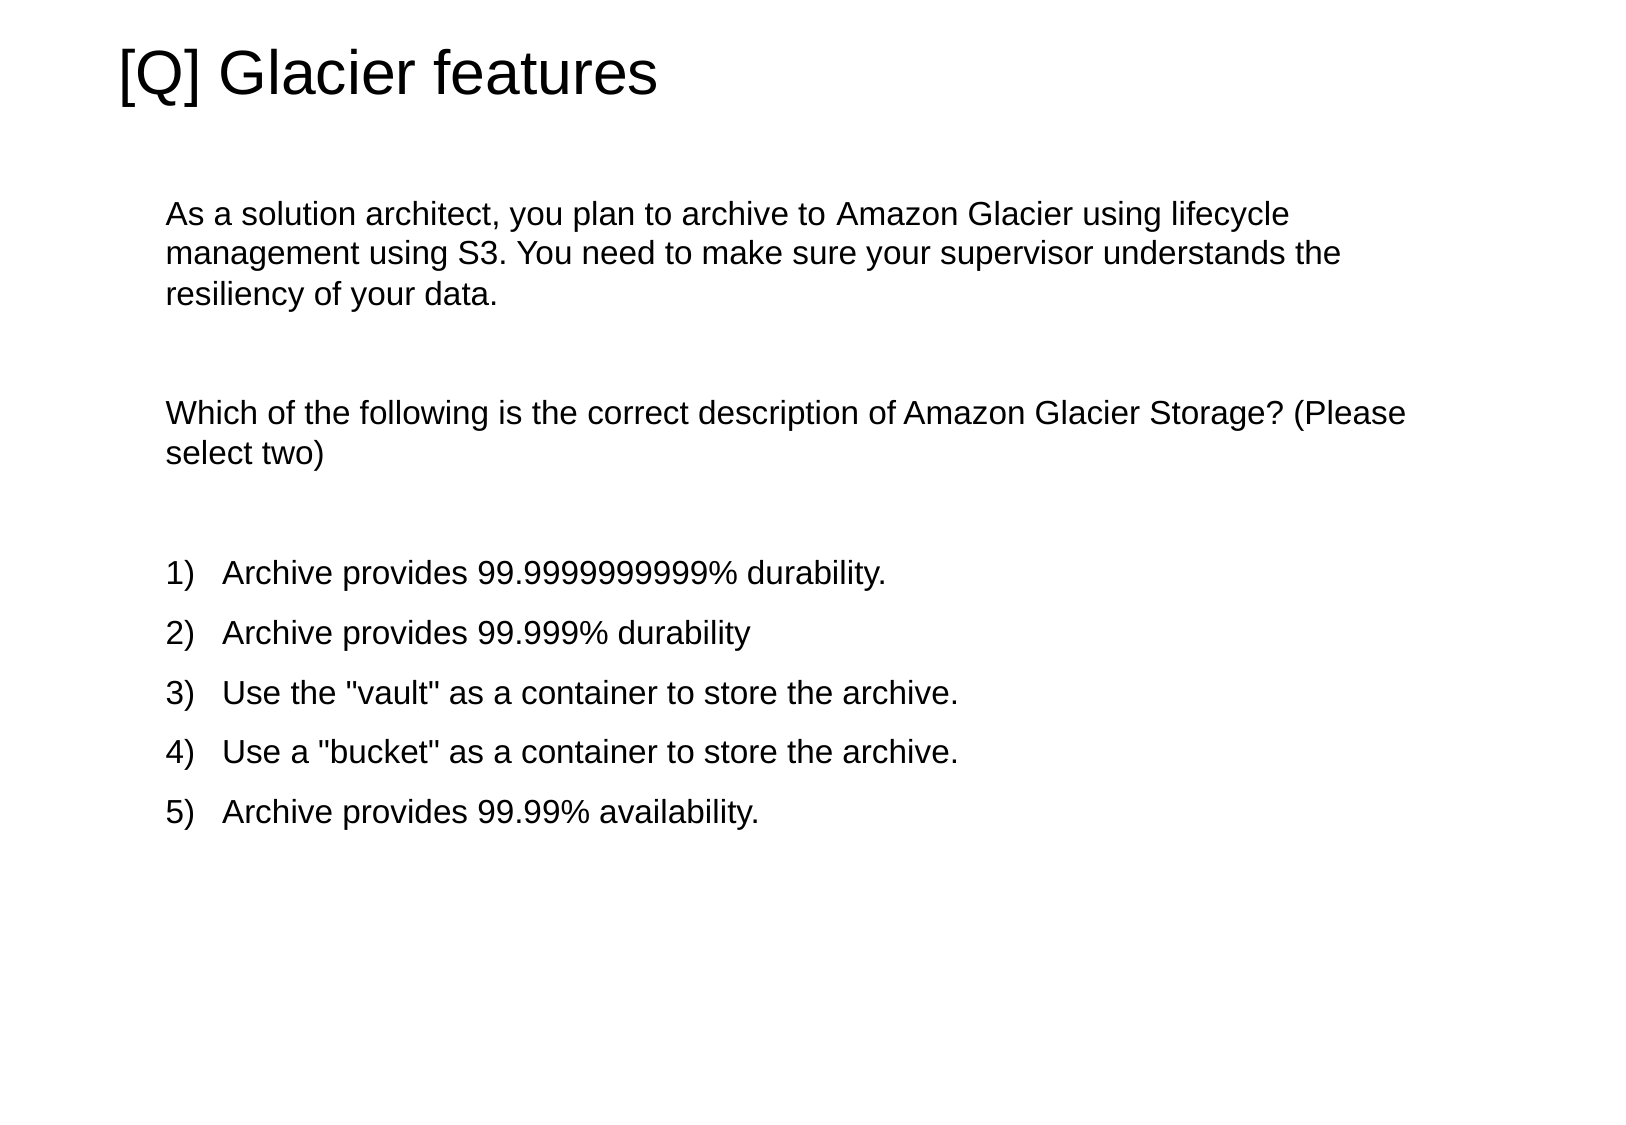

[Q] Glacier features
As a solution architect, you plan to archive to Amazon Glacier using lifecycle management using S3. You need to make sure your supervisor understands the resiliency of your data.

Which of the following is the correct description of Amazon Glacier Storage? (Please select two)

Archive provides 99.9999999999% durability.
Archive provides 99.999% durability
Use the "vault" as a container to store the archive.
Use a "bucket" as a container to store the archive.
Archive provides 99.99% availability.